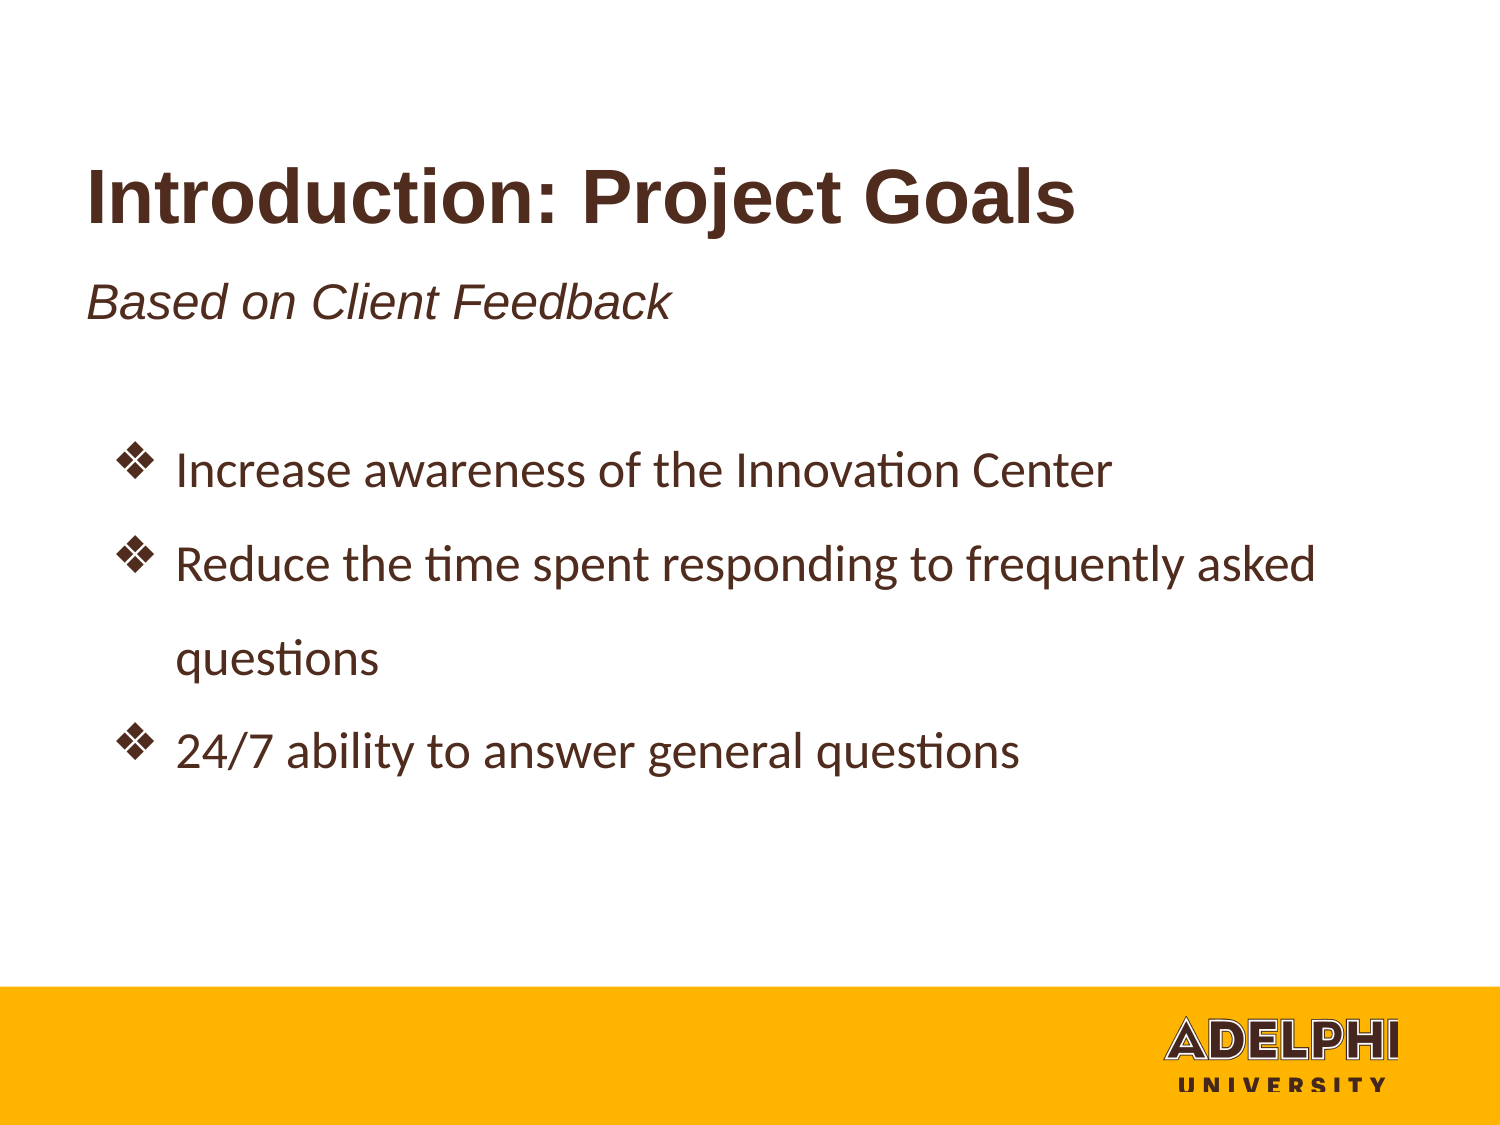

Introduction: Project Goals
Based on Client Feedback

Increase awareness of the Innovation Center
Reduce the time spent responding to frequently asked questions
24/7 ability to answer general questions